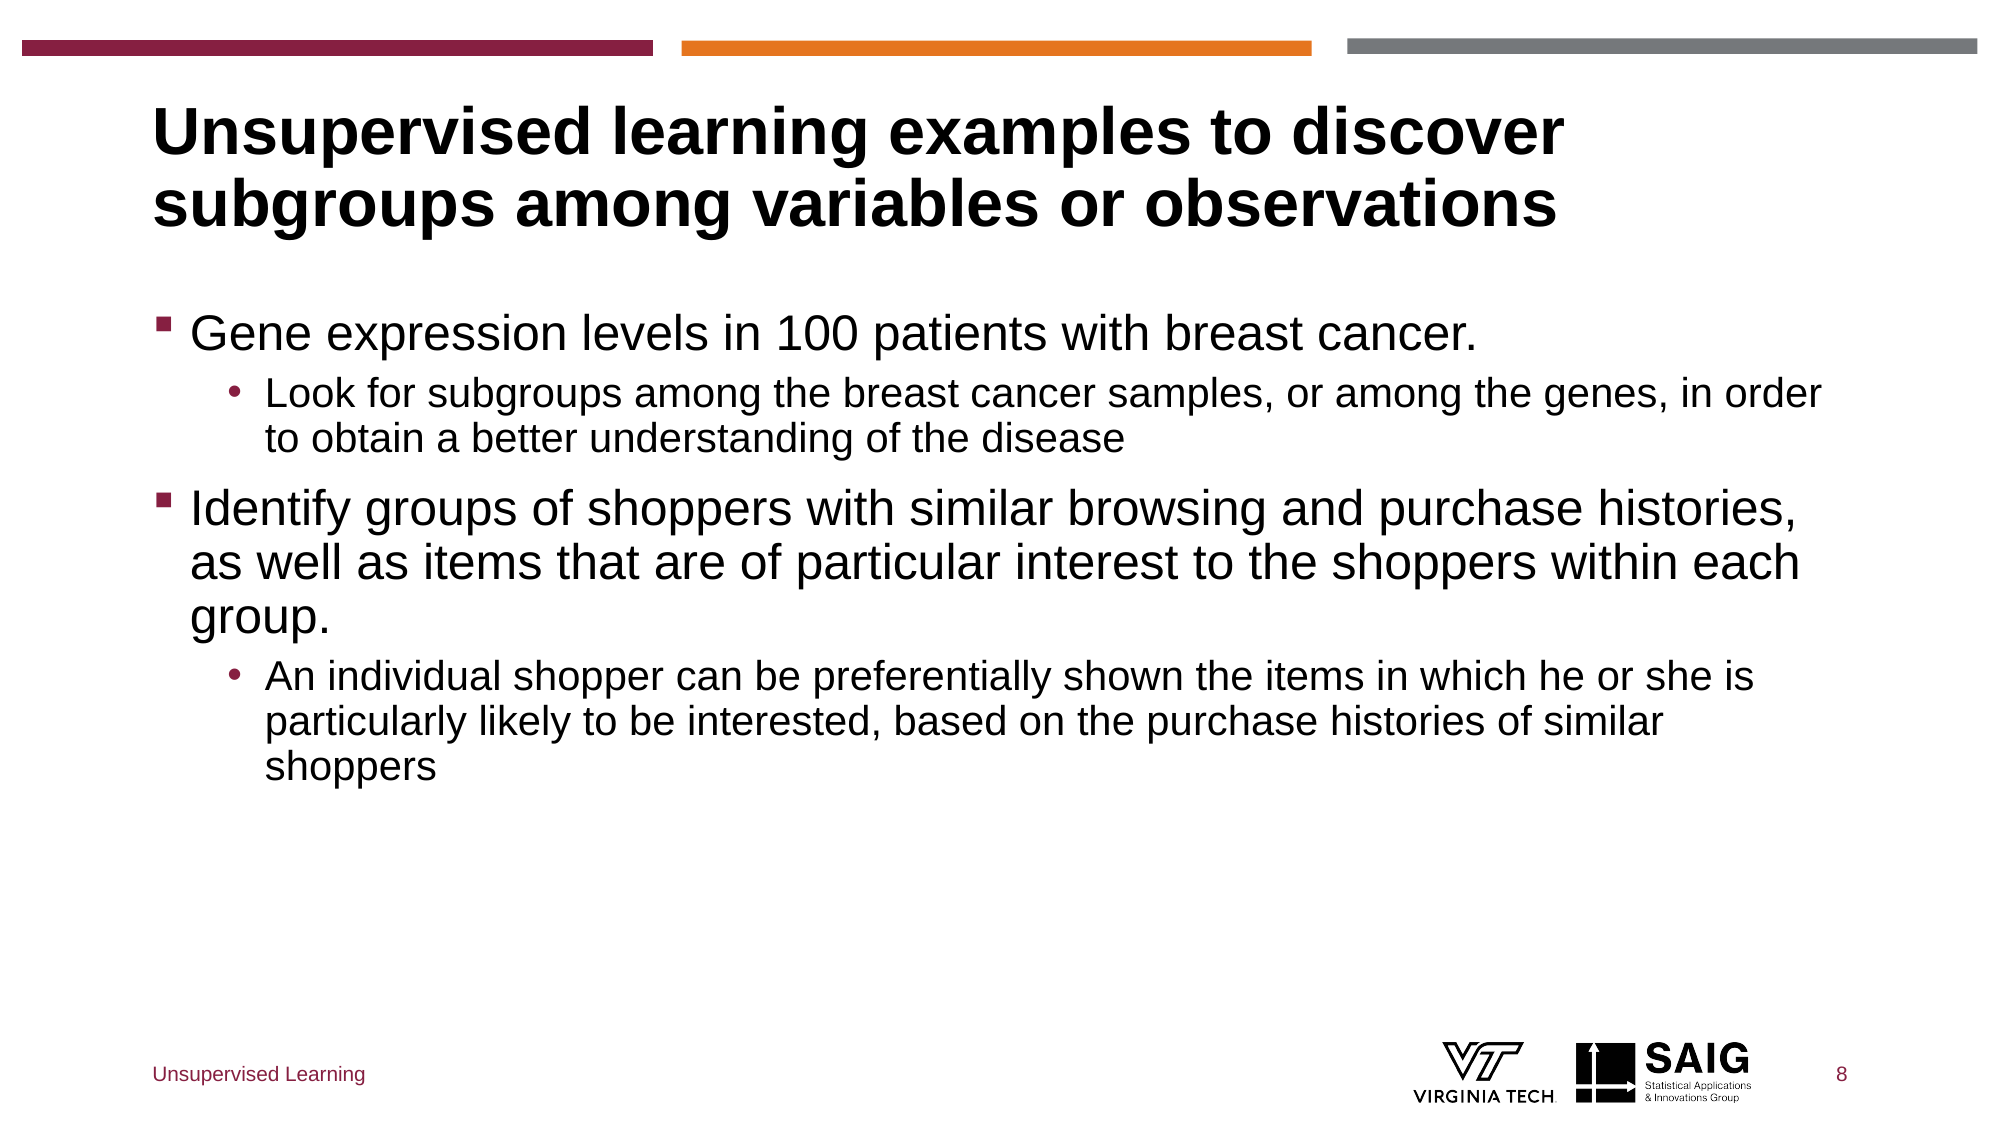

# Unsupervised learning examples to discover subgroups among variables or observations
Gene expression levels in 100 patients with breast cancer.
Look for subgroups among the breast cancer samples, or among the genes, in order to obtain a better understanding of the disease
Identify groups of shoppers with similar browsing and purchase histories, as well as items that are of particular interest to the shoppers within each group.
An individual shopper can be preferentially shown the items in which he or she is particularly likely to be interested, based on the purchase histories of similar shoppers

Unsupervised Learning
8